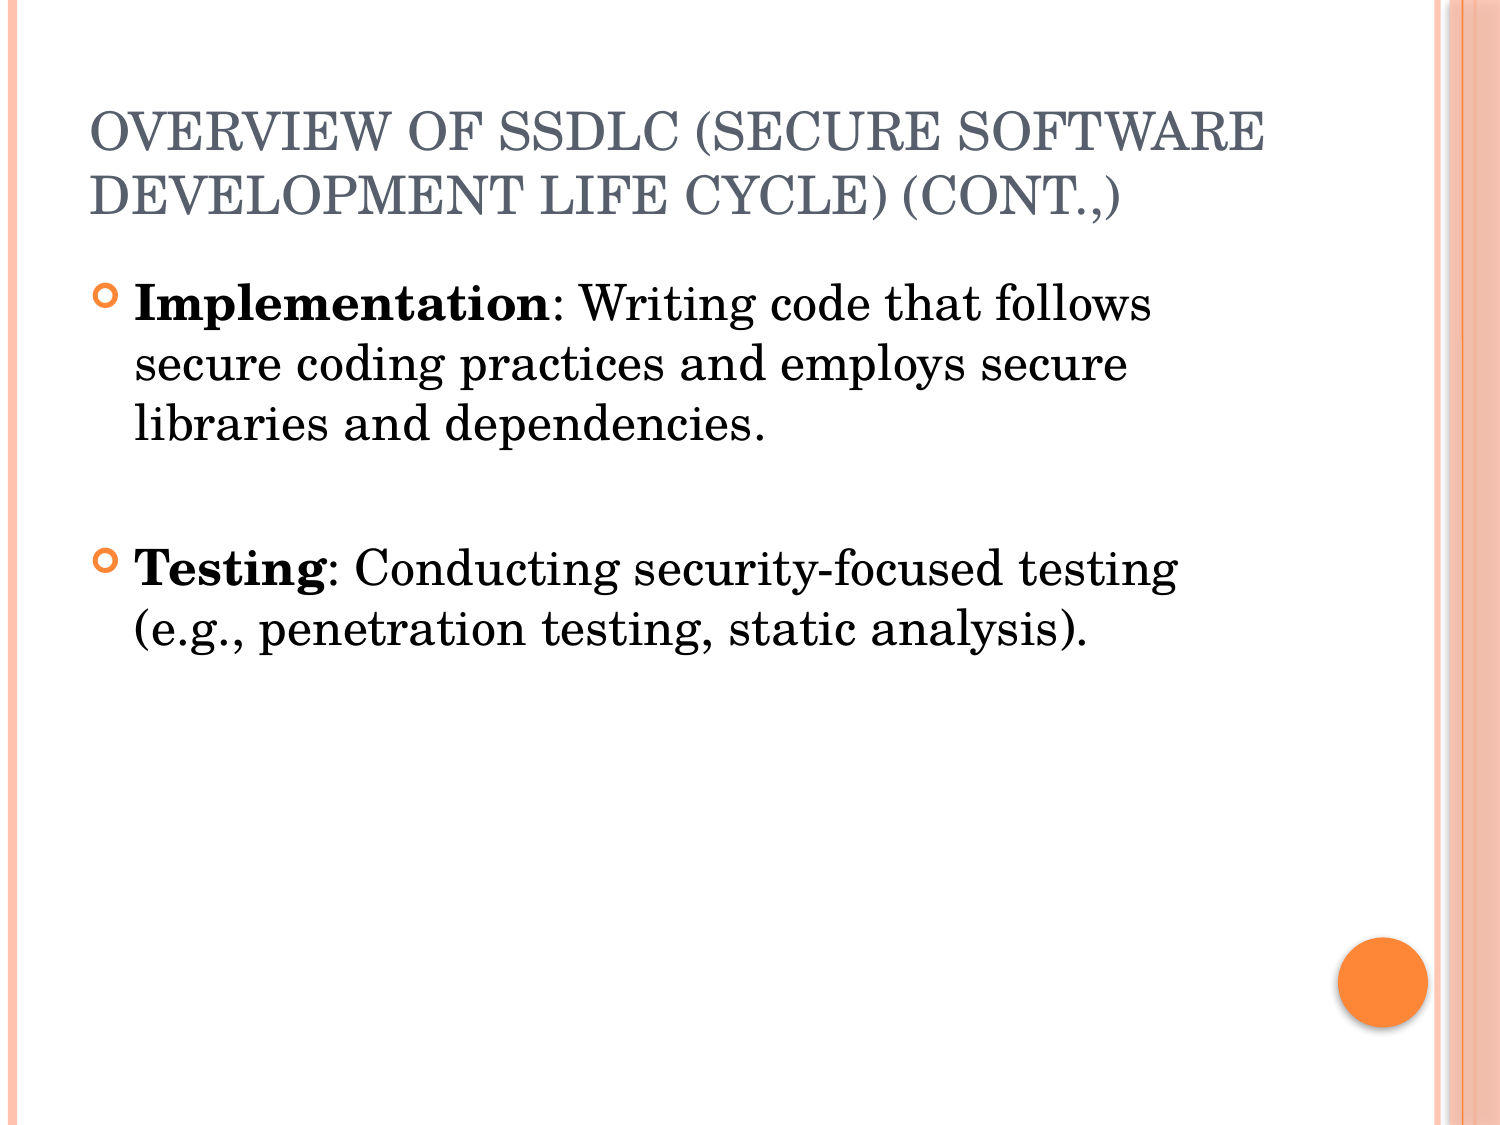

# Overview of SSDLC (Secure Software Development Life Cycle) (Cont.,)
Implementation: Writing code that follows secure coding practices and employs secure libraries and dependencies.

Testing: Conducting security-focused testing (e.g., penetration testing, static analysis).